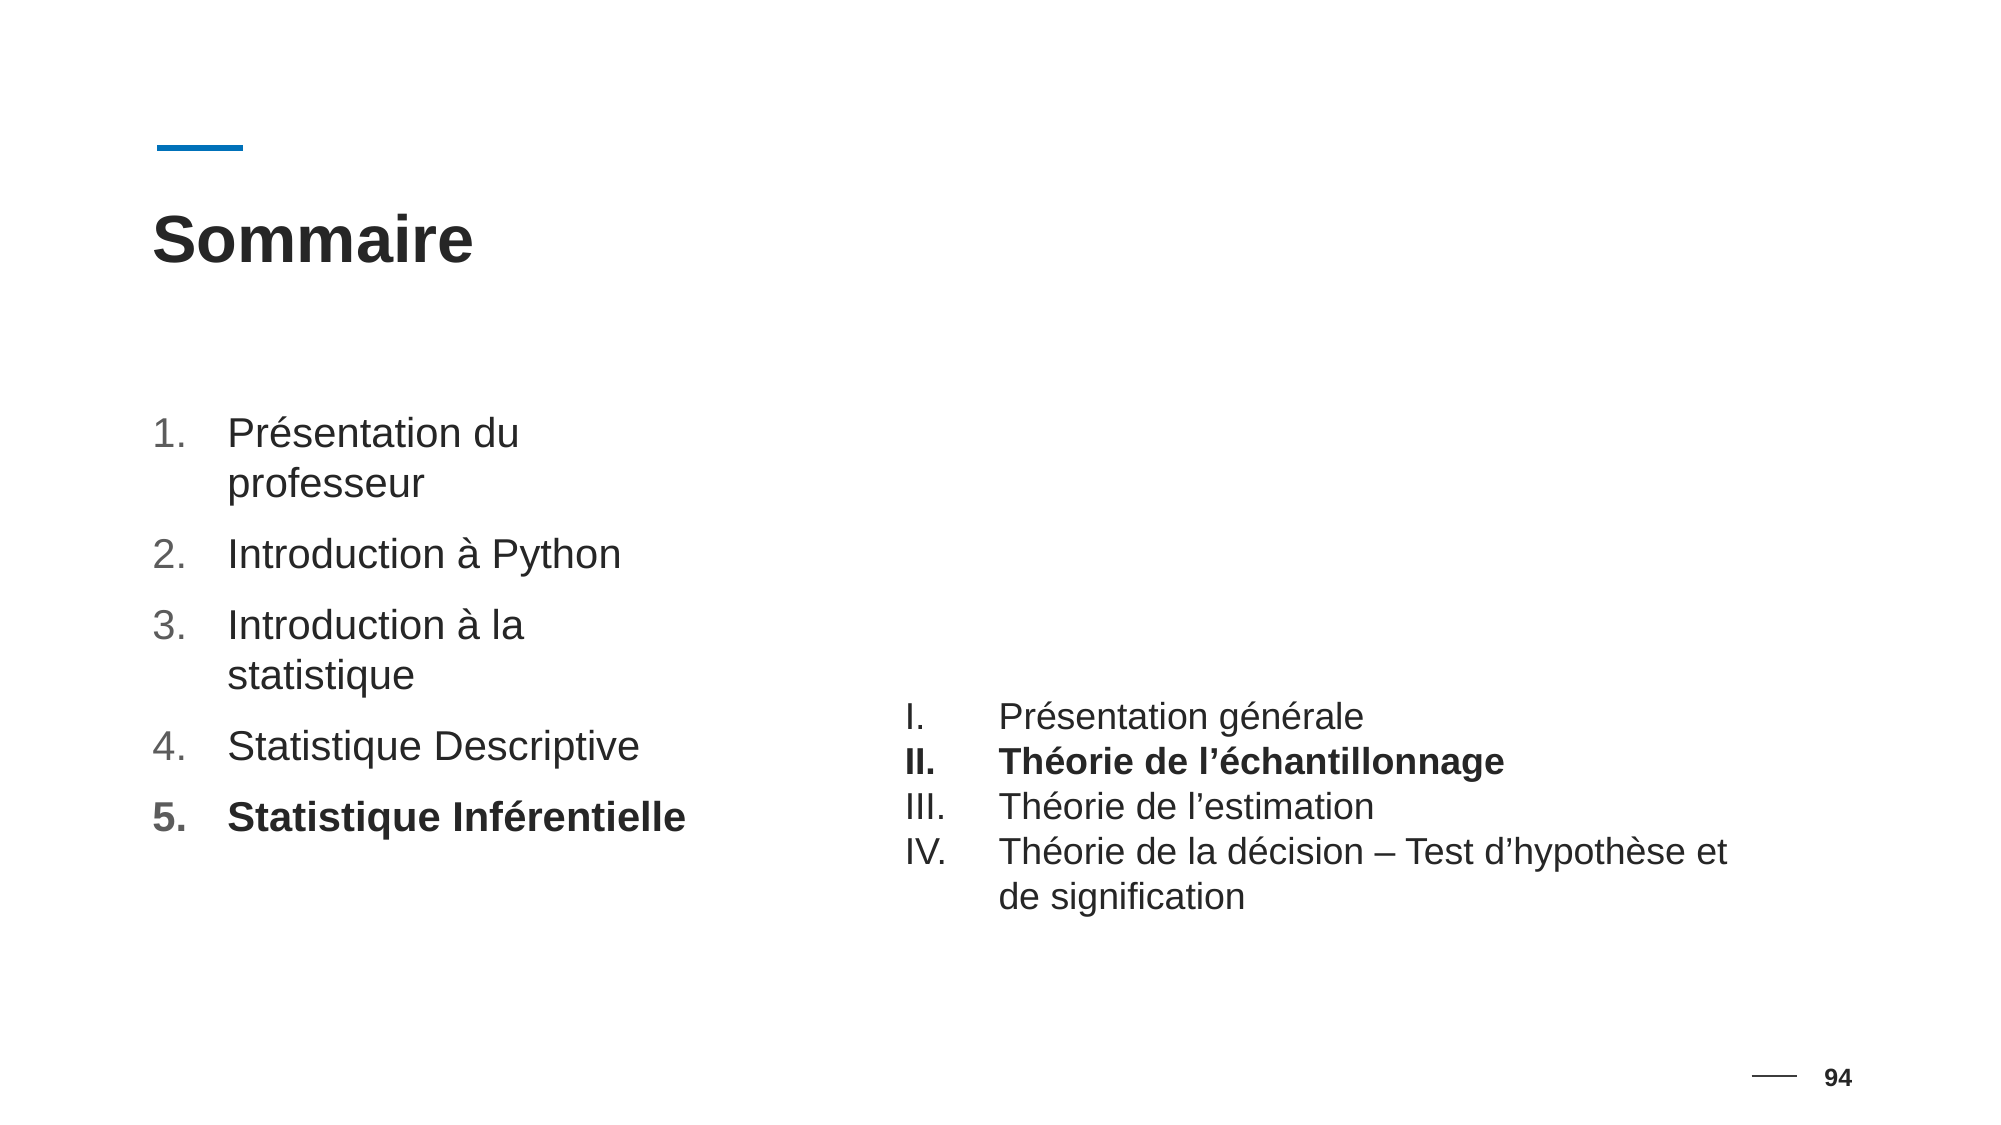

# Sommaire

Présentation du professeur
Introduction à Python
Introduction à la statistique
Statistique Descriptive
Statistique Inférentielle

Présentation générale
Théorie de l’échantillonnage
Théorie de l’estimation
Théorie de la décision – Test d’hypothèse et de signification
94